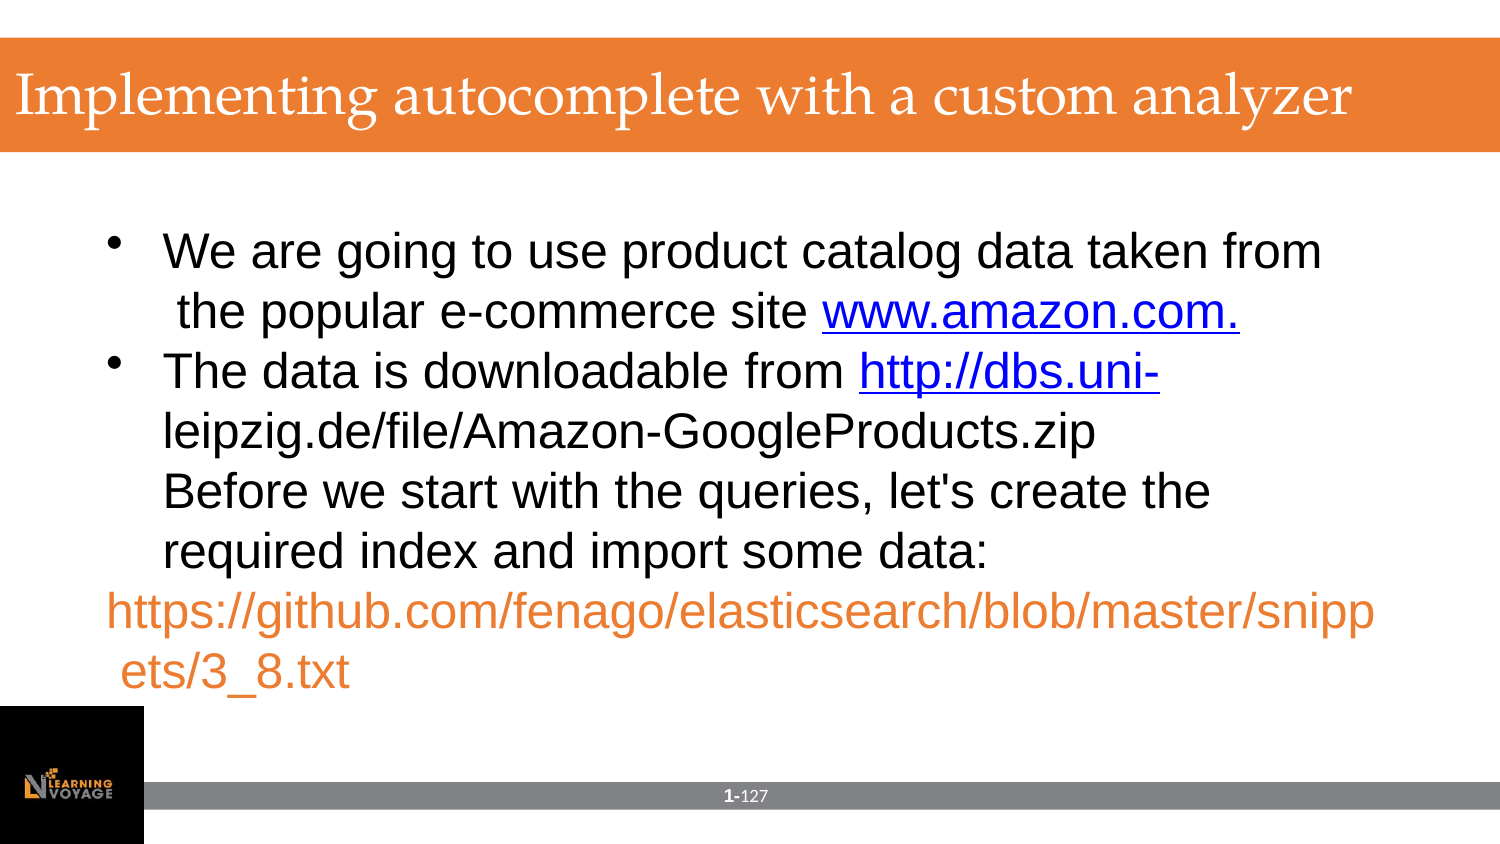

# Implementing autocomplete with a custom analyzer
We are going to use product catalog data taken from  the popular e-commerce site www.amazon.com.
The data is downloadable from http://dbs.uni-
leipzig.de/file/Amazon-GoogleProducts.zip
Before we start with the queries, let's create the  required index and import some data:
https://github.com/fenago/elasticsearch/blob/master/snipp  ets/3_8.txt
1-127